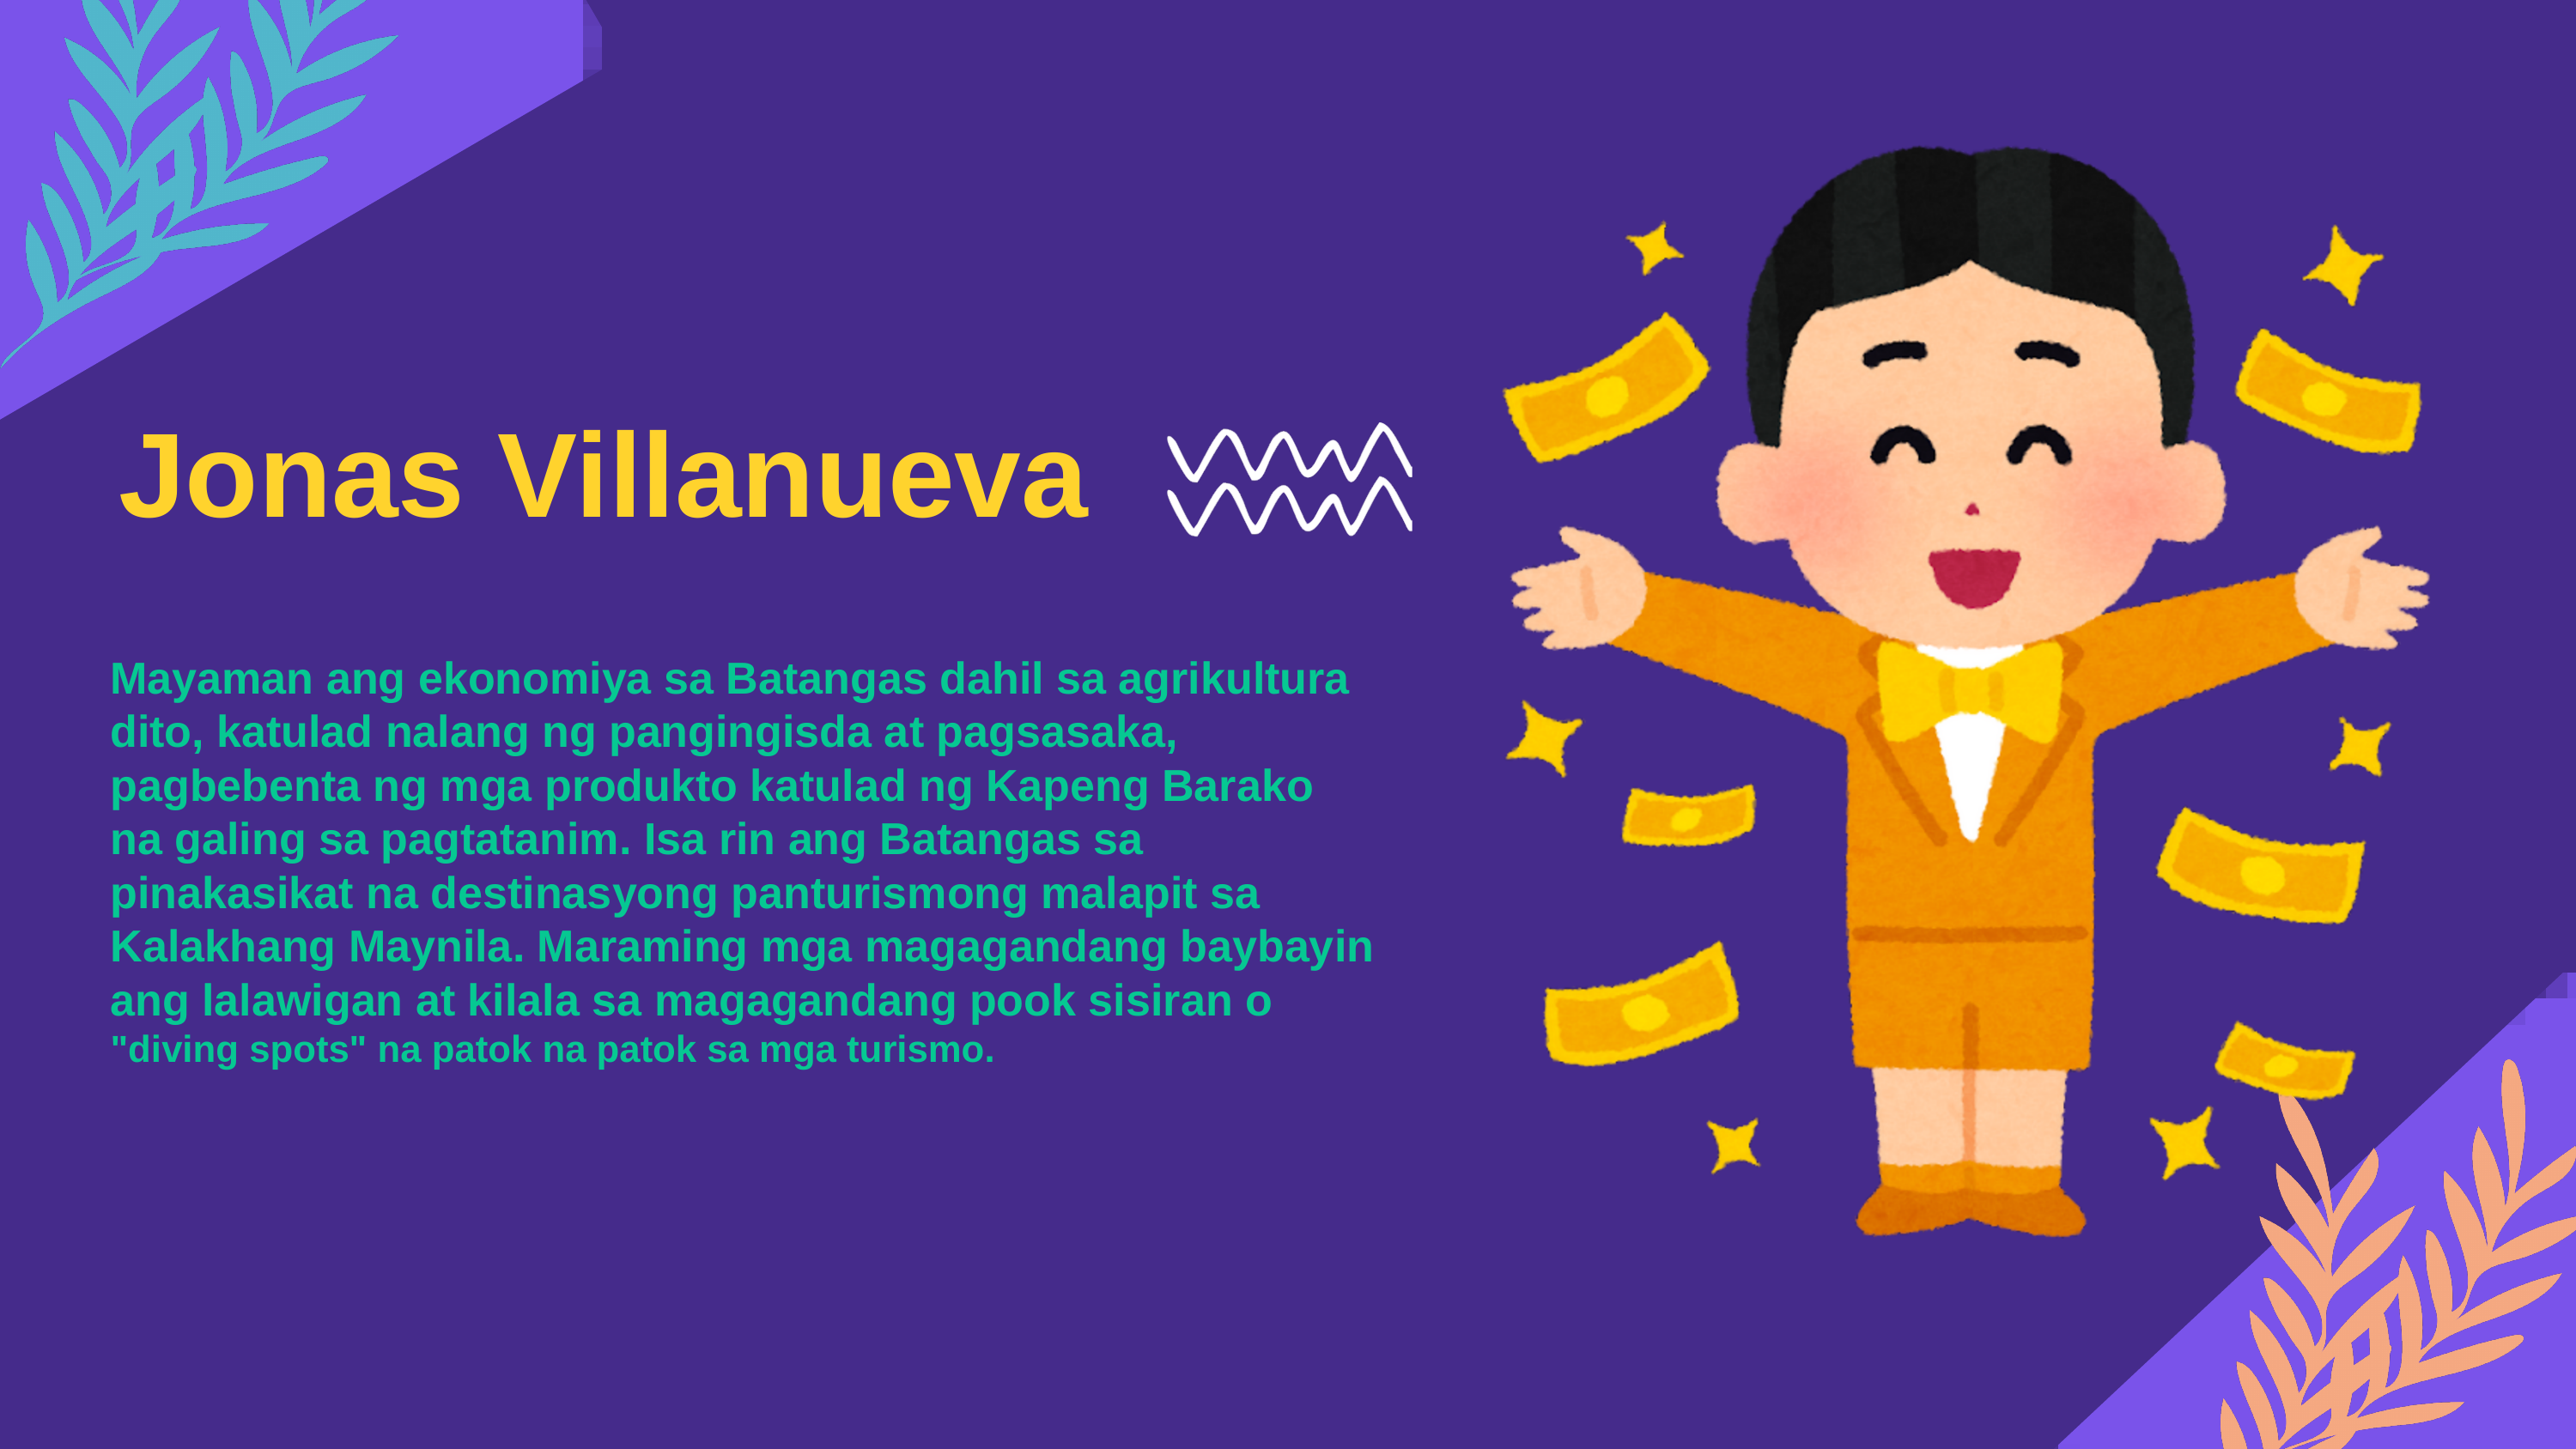

Jonas Villanueva

Mayaman ang ekonomiya sa Batangas dahil sa agrikultura
dito, katulad nalang ng pangingisda at pagsasaka,
pagbebenta ng mga produkto katulad ng Kapeng Barako
na galing sa pagtatanim. Isa rin ang Batangas sa
pinakasikat na destinasyong panturismong malapit sa
Kalakhang Maynila. Maraming mga magagandang baybayin
ang lalawigan at kilala sa magagandang pook sisiran o
"diving spots" na patok na patok sa mga turismo.